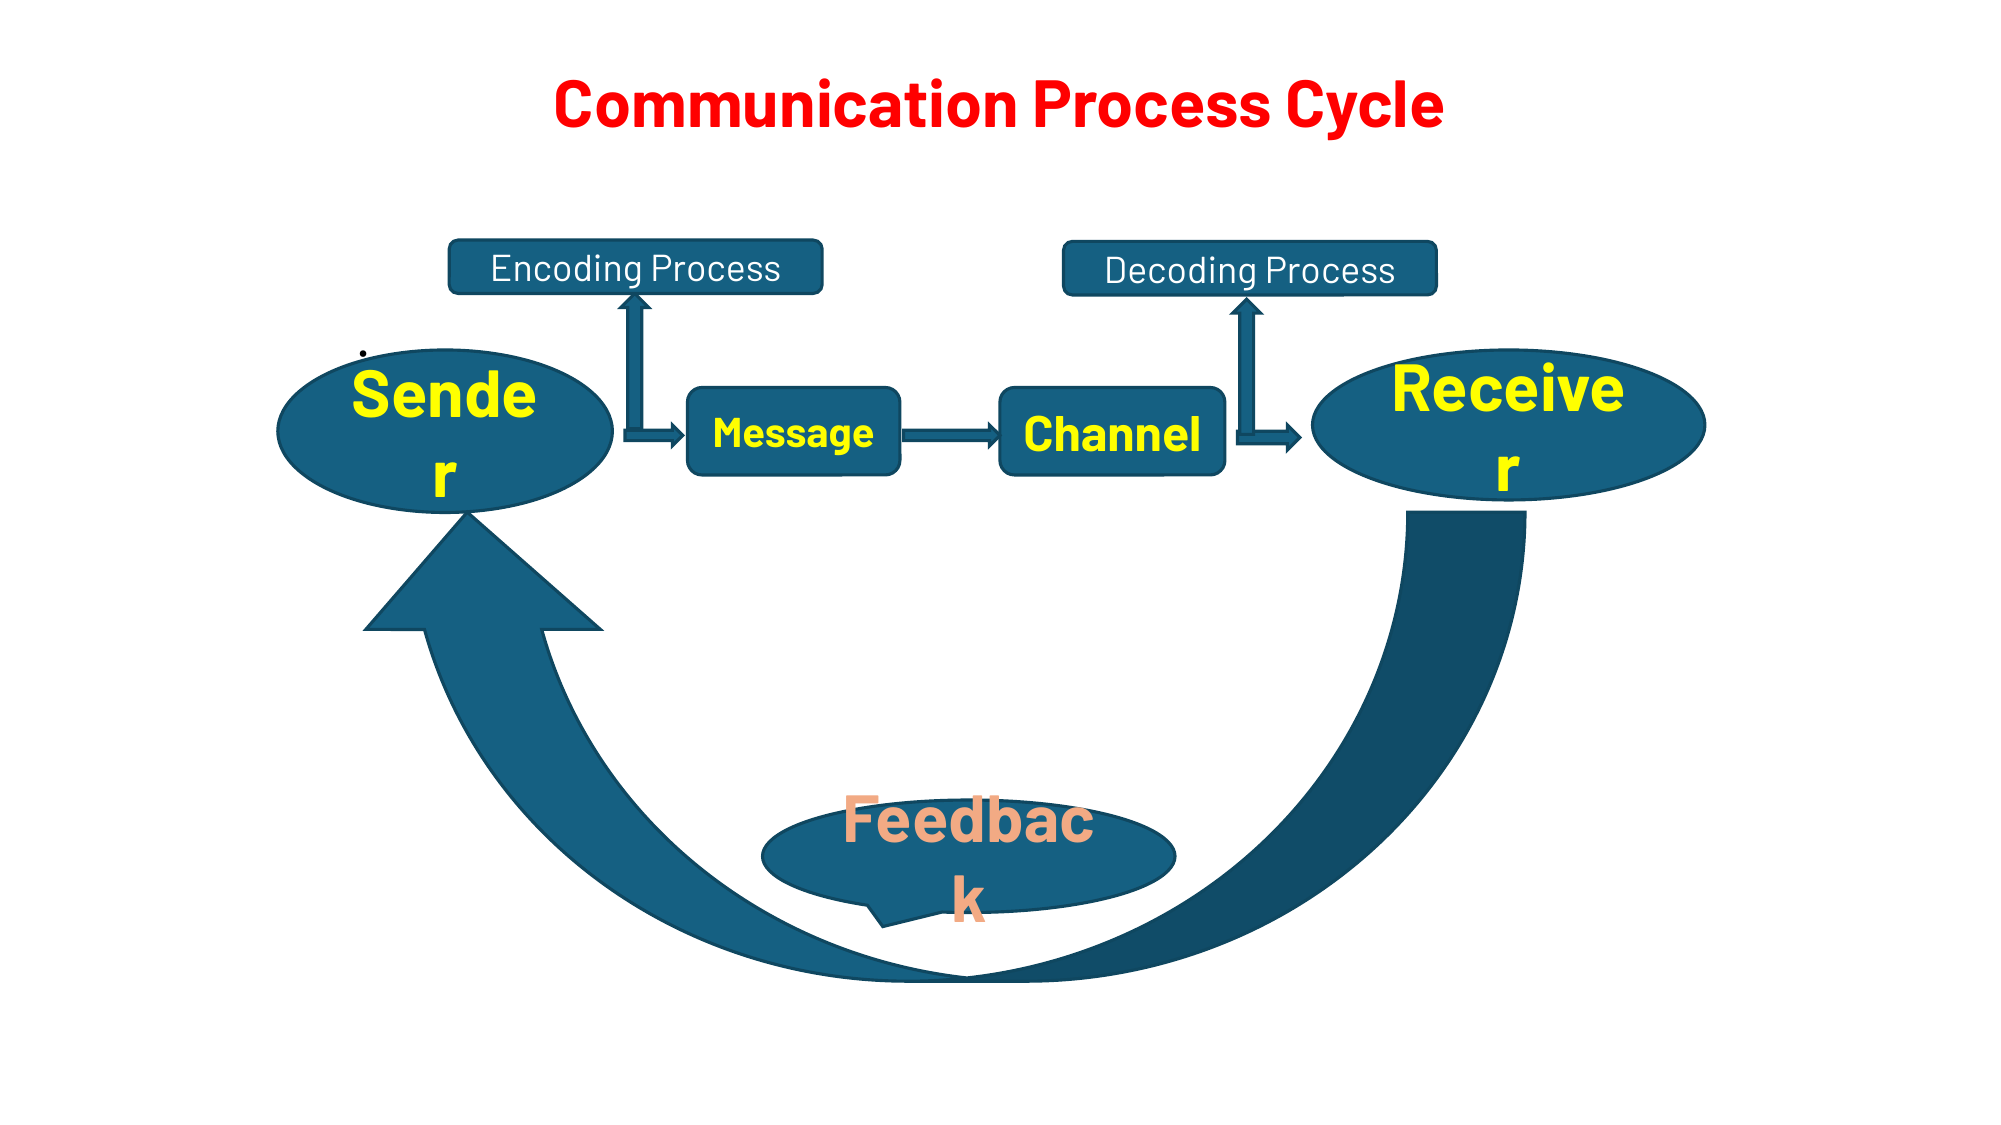

# Communication Process Cycle

Encoding Process
Decoding Process

.
Sender
Receiver
Message
Channel

Feedback